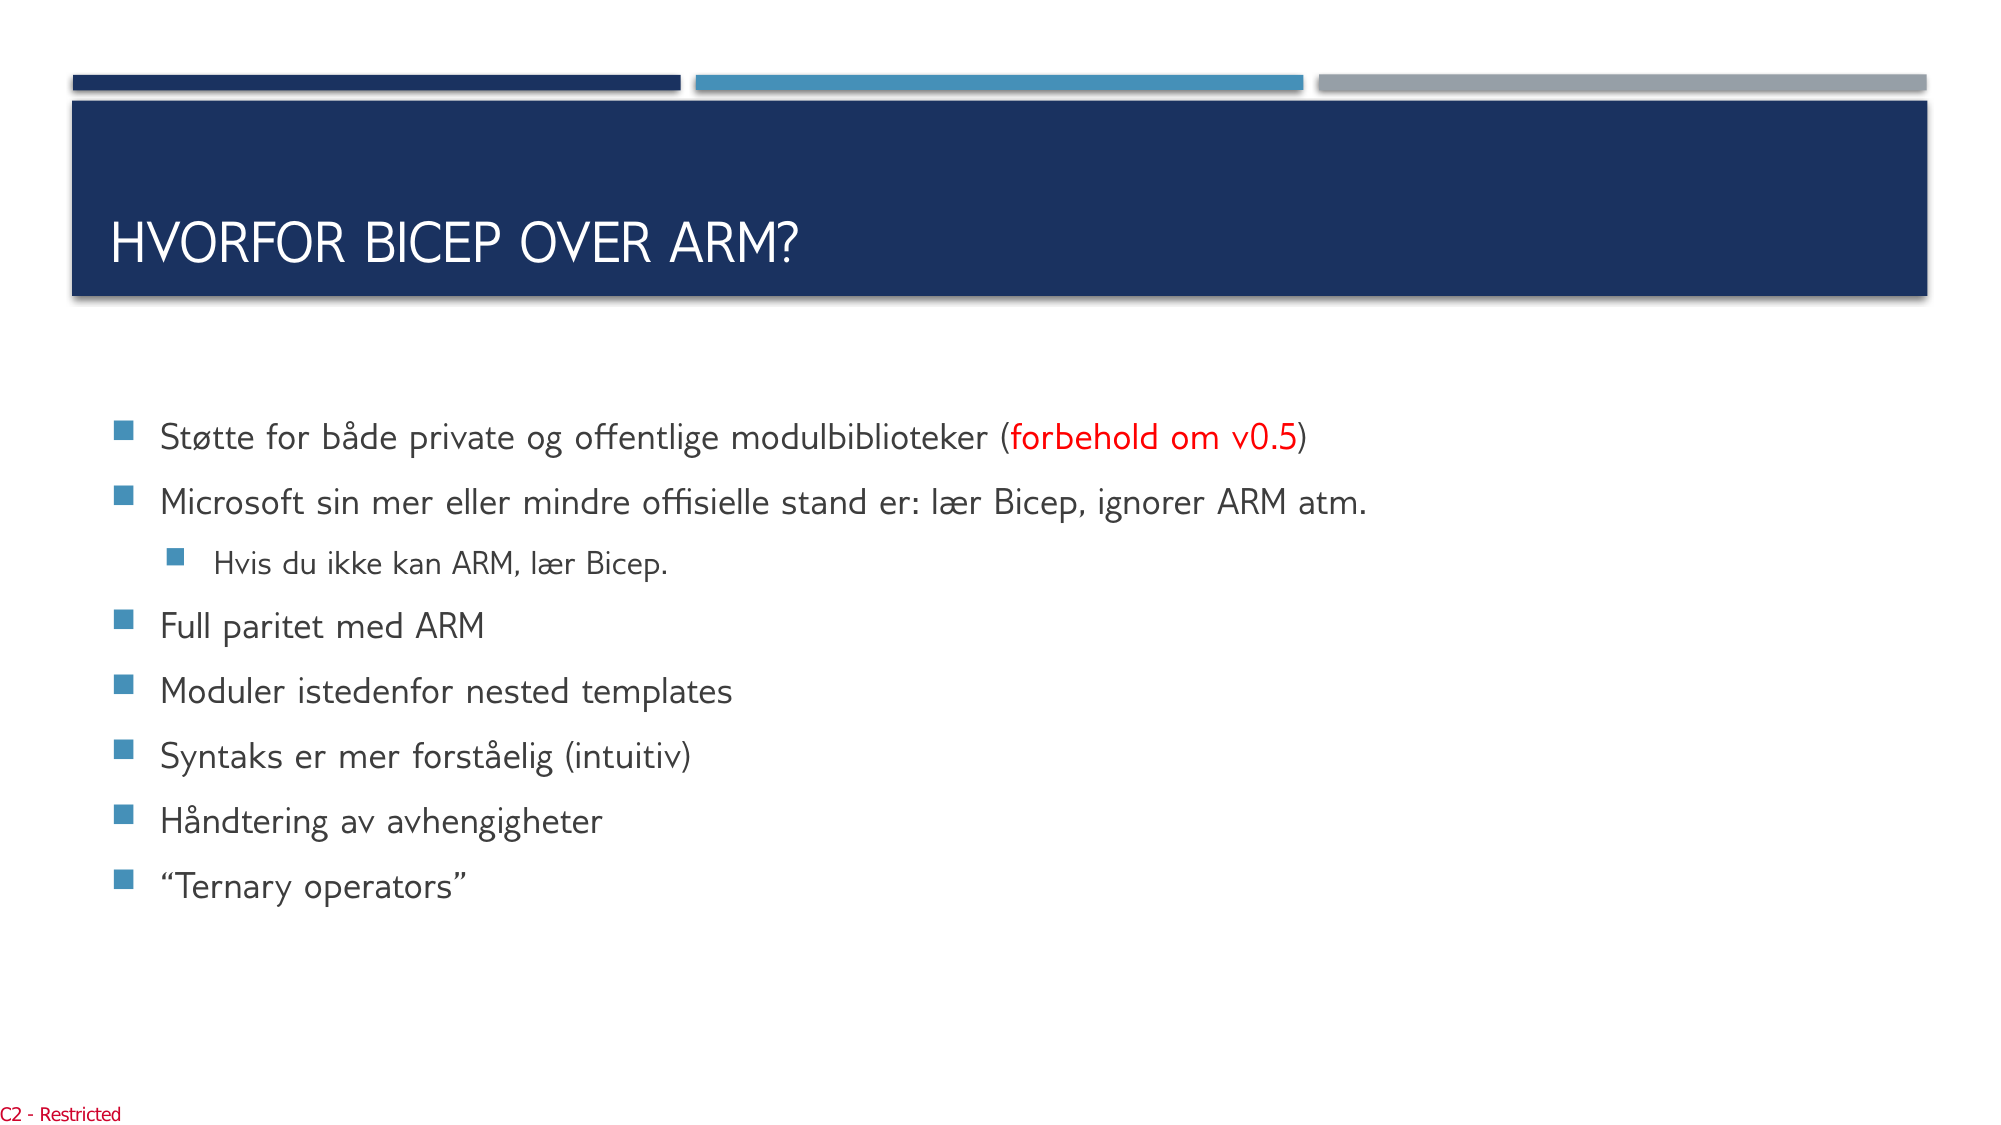

# Hvorfor Bicep over ARM?
Støtte for både private og offentlige modulbiblioteker (forbehold om v0.5)
Microsoft sin mer eller mindre offisielle stand er: lær Bicep, ignorer ARM atm.
Hvis du ikke kan ARM, lær Bicep.
Full paritet med ARM
Moduler istedenfor nested templates
Syntaks er mer forståelig (intuitiv)
Håndtering av avhengigheter
“Ternary operators”